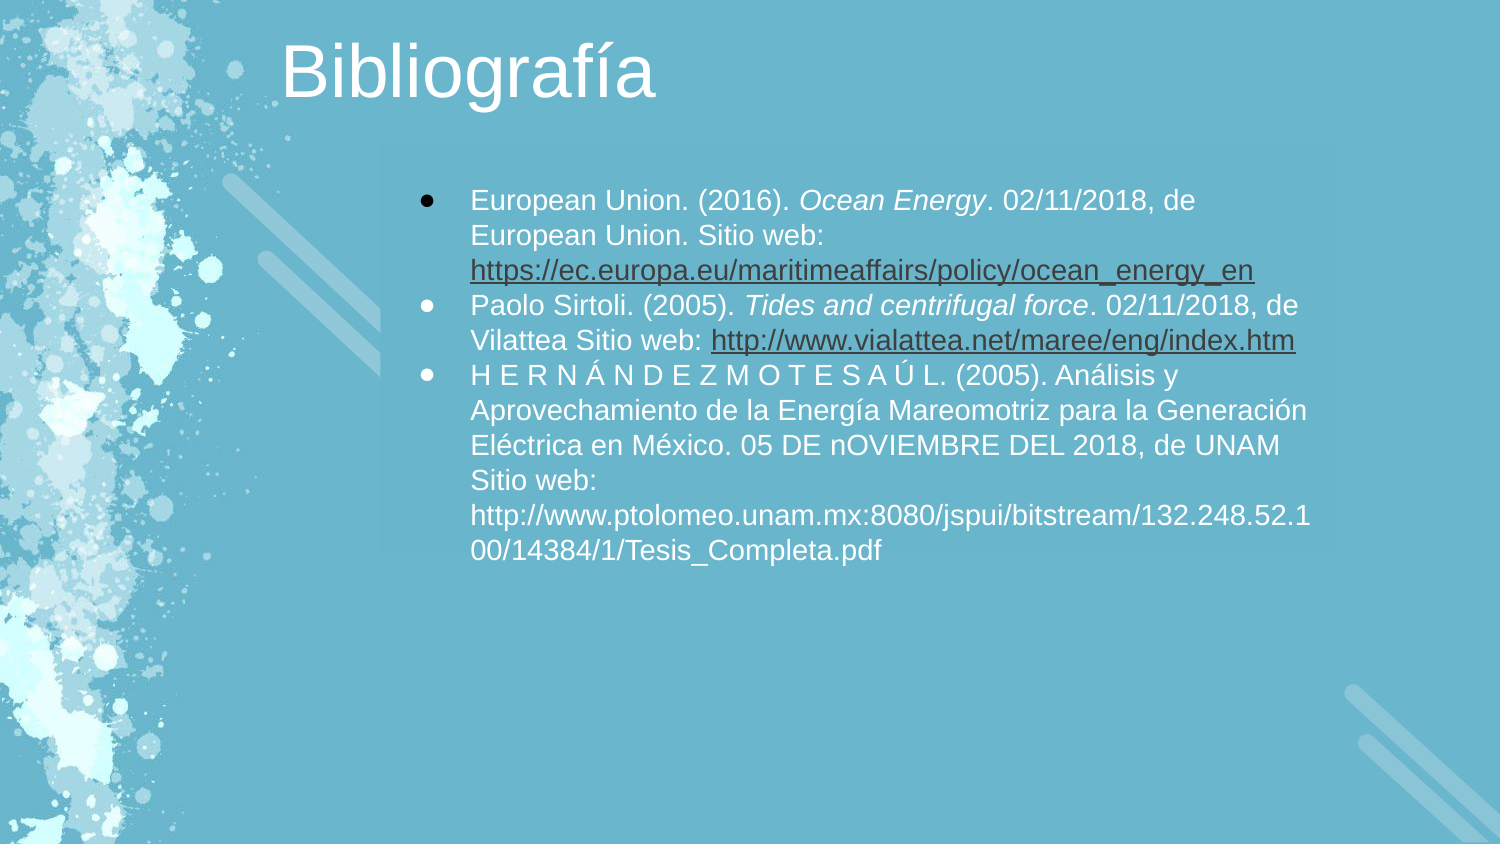

Bibliografía

European Union. (2016). Ocean Energy. 02/11/2018, de European Union. Sitio web: https://ec.europa.eu/maritimeaffairs/policy/ocean_energy_en
Paolo Sirtoli. (2005). Tides and centrifugal force. 02/11/2018, de Vilattea Sitio web: http://www.vialattea.net/maree/eng/index.htm
H E R N Á N D E Z M O T E S A Ú L. (2005). Análisis y Aprovechamiento de la Energía Mareomotriz para la Generación Eléctrica en México. 05 DE nOVIEMBRE DEL 2018, de UNAM Sitio web: http://www.ptolomeo.unam.mx:8080/jspui/bitstream/132.248.52.100/14384/1/Tesis_Completa.pdf